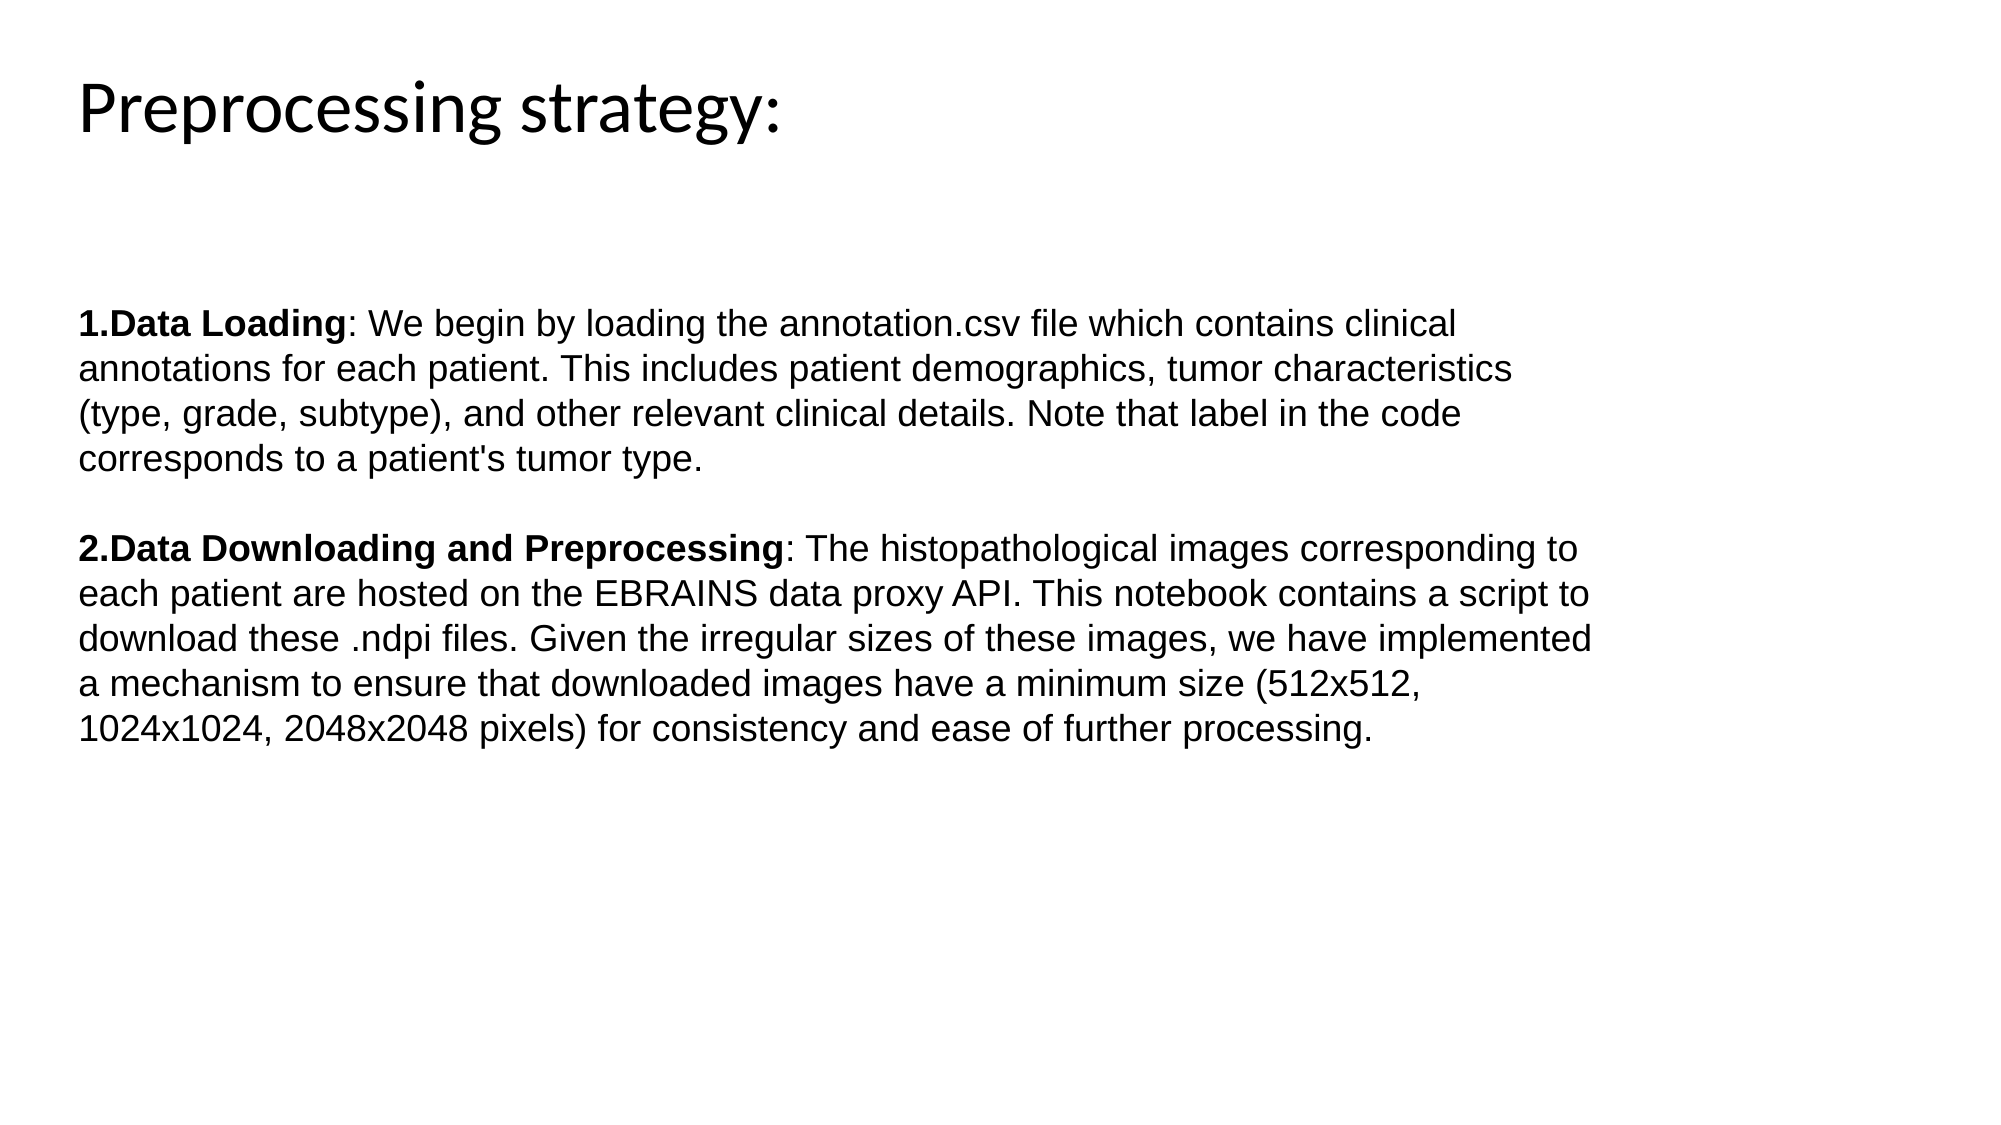

# Preprocessing strategy:

Data Loading: We begin by loading the annotation.csv file which contains clinical annotations for each patient. This includes patient demographics, tumor characteristics (type, grade, subtype), and other relevant clinical details. Note that label in the code corresponds to a patient's tumor type.

Data Downloading and Preprocessing: The histopathological images corresponding to each patient are hosted on the EBRAINS data proxy API. This notebook contains a script to download these .ndpi files. Given the irregular sizes of these images, we have implemented a mechanism to ensure that downloaded images have a minimum size (512x512, 1024x1024, 2048x2048 pixels) for consistency and ease of further processing.